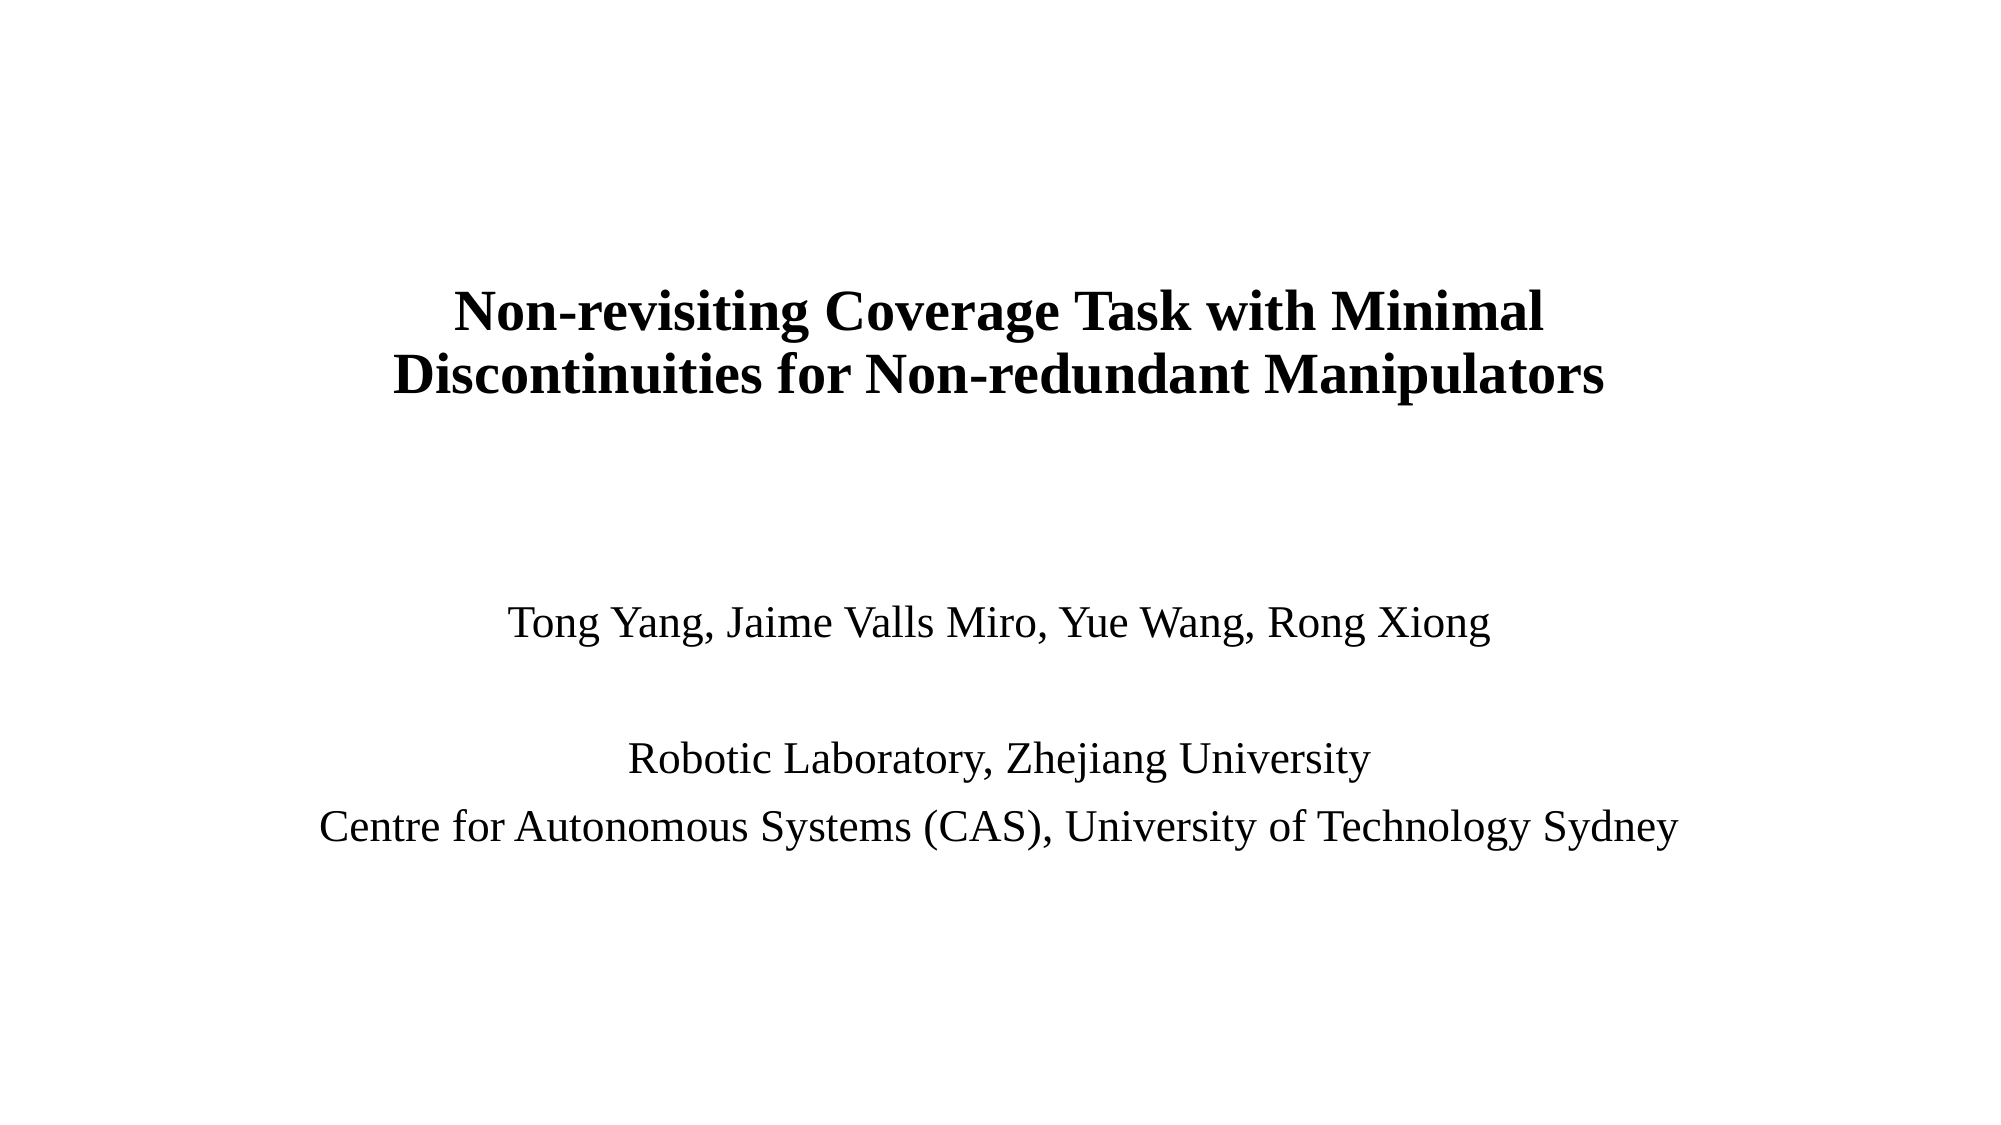

# Non-revisiting Coverage Task with Minimal Discontinuities for Non-redundant Manipulators
Tong Yang, Jaime Valls Miro, Yue Wang, Rong Xiong

Robotic Laboratory, Zhejiang University
Centre for Autonomous Systems (CAS), University of Technology Sydney